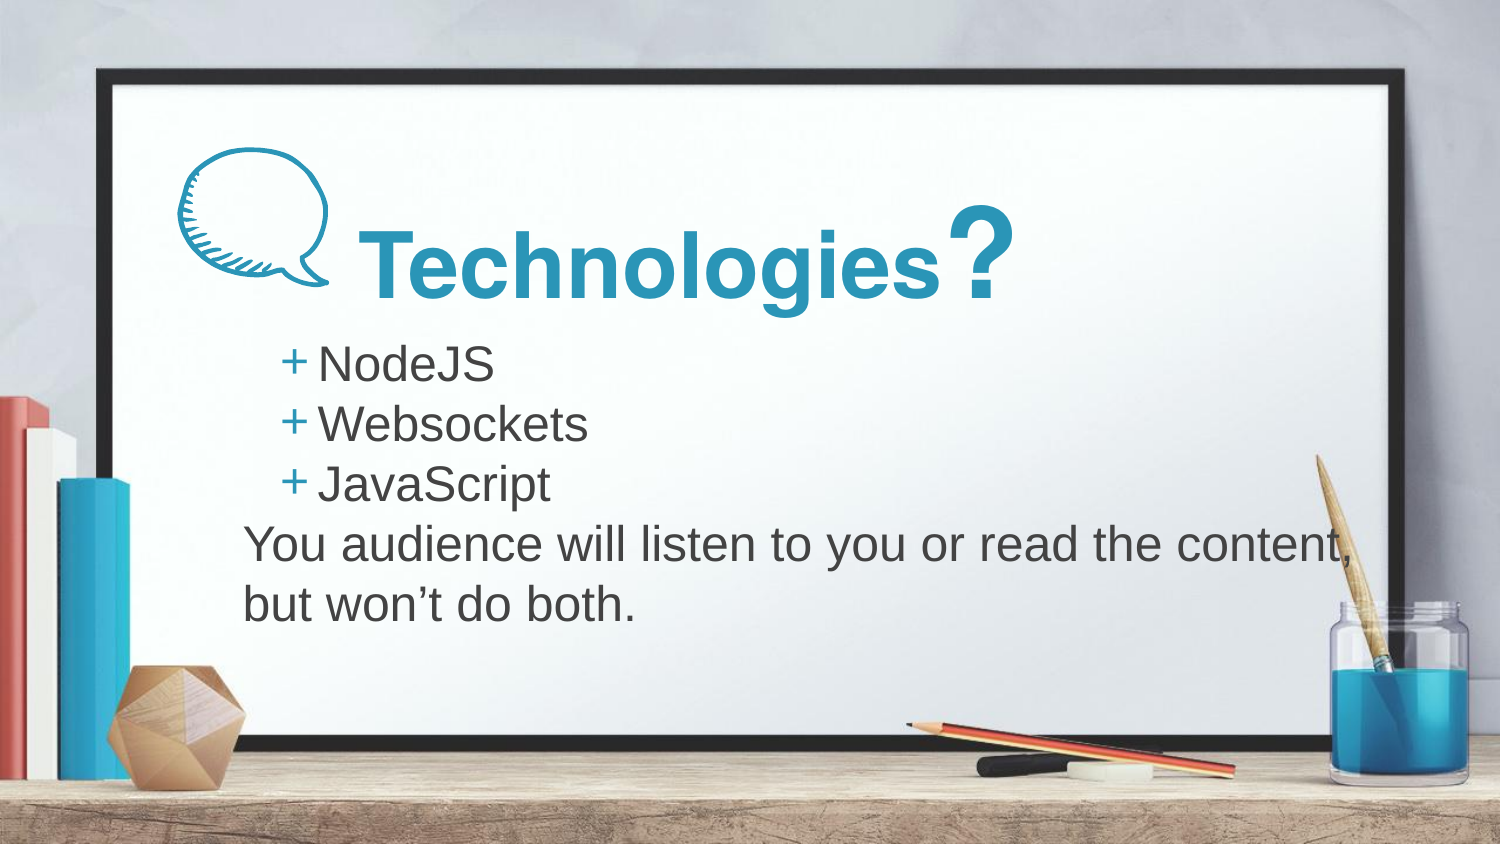

# Technologies?
NodeJS
Websockets
JavaScript
You audience will listen to you or read the content, but won’t do both.